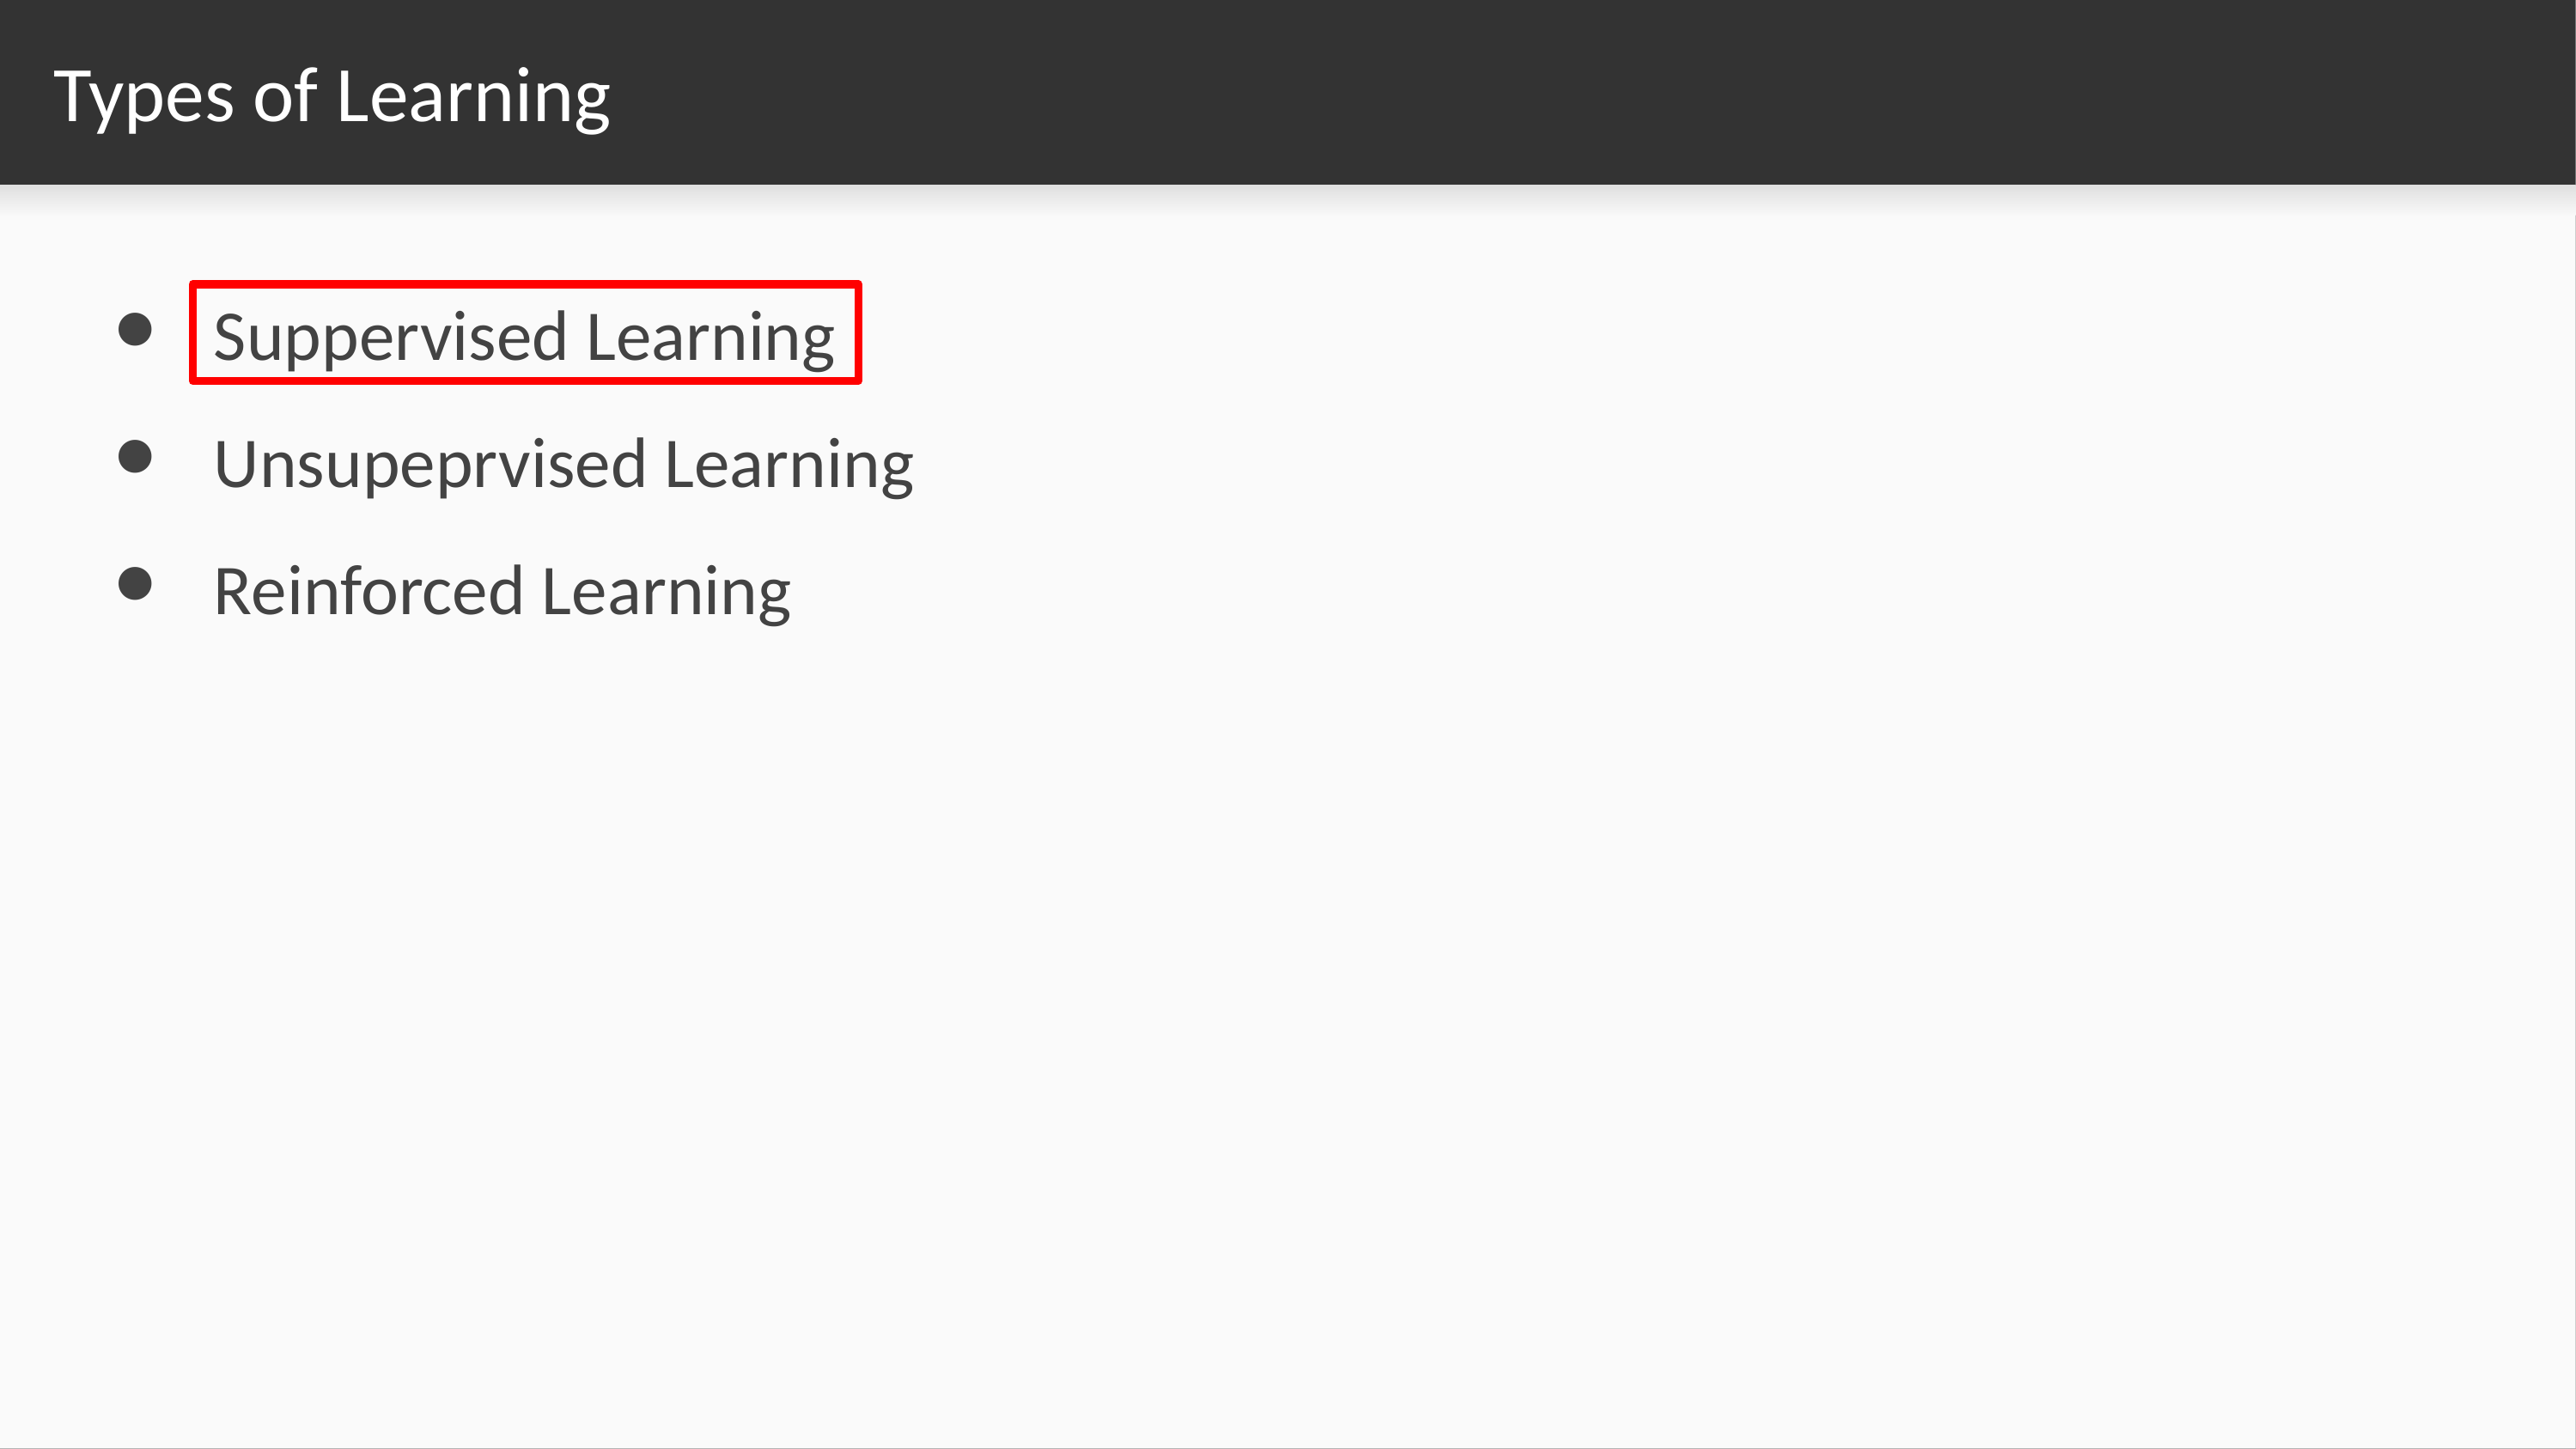

# Types of Learning
Suppervised Learning
Unsupeprvised Learning
Reinforced Learning